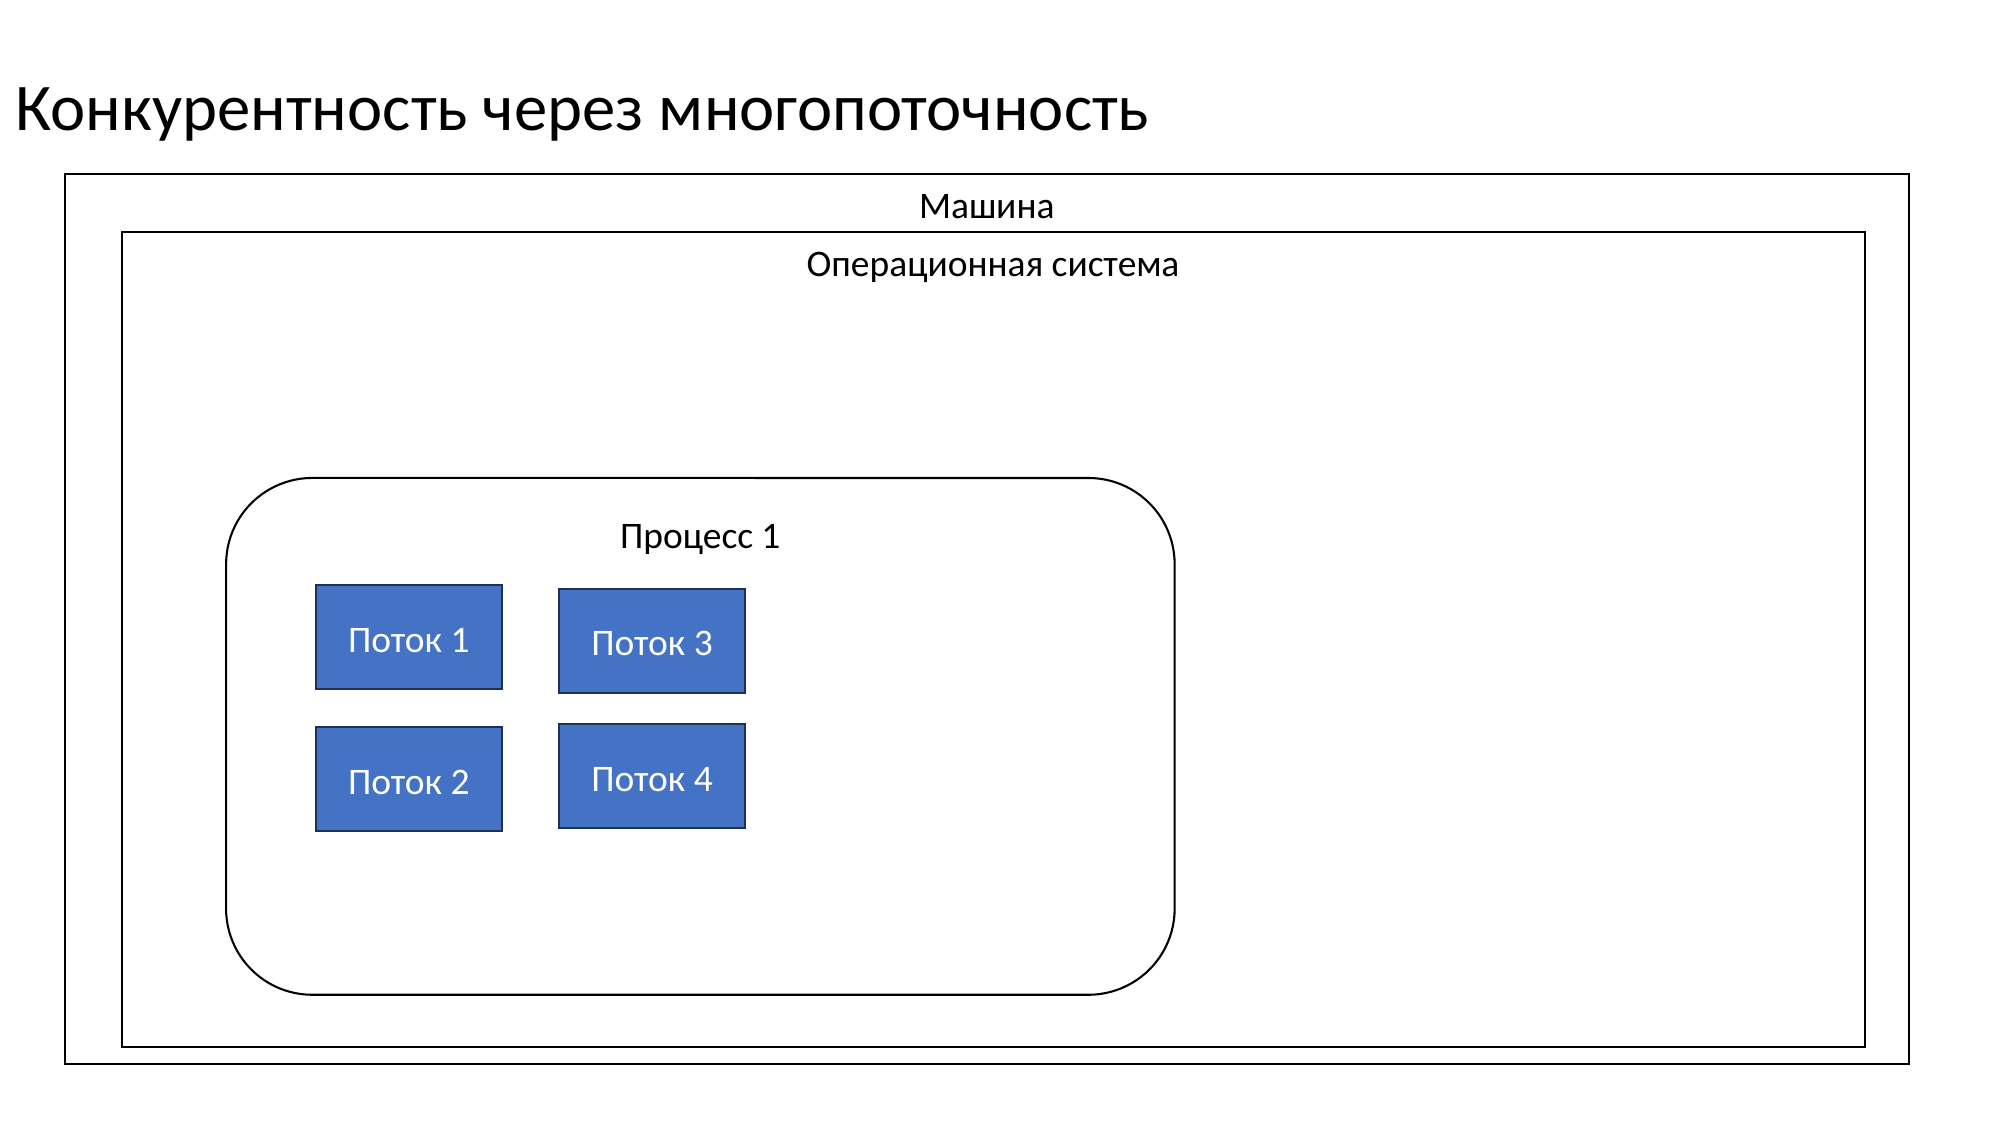

# Конкурентность через многопоточность
Машина
Операционная система
Процесс 1
Поток 1
Поток 3
Поток 4
Поток 2